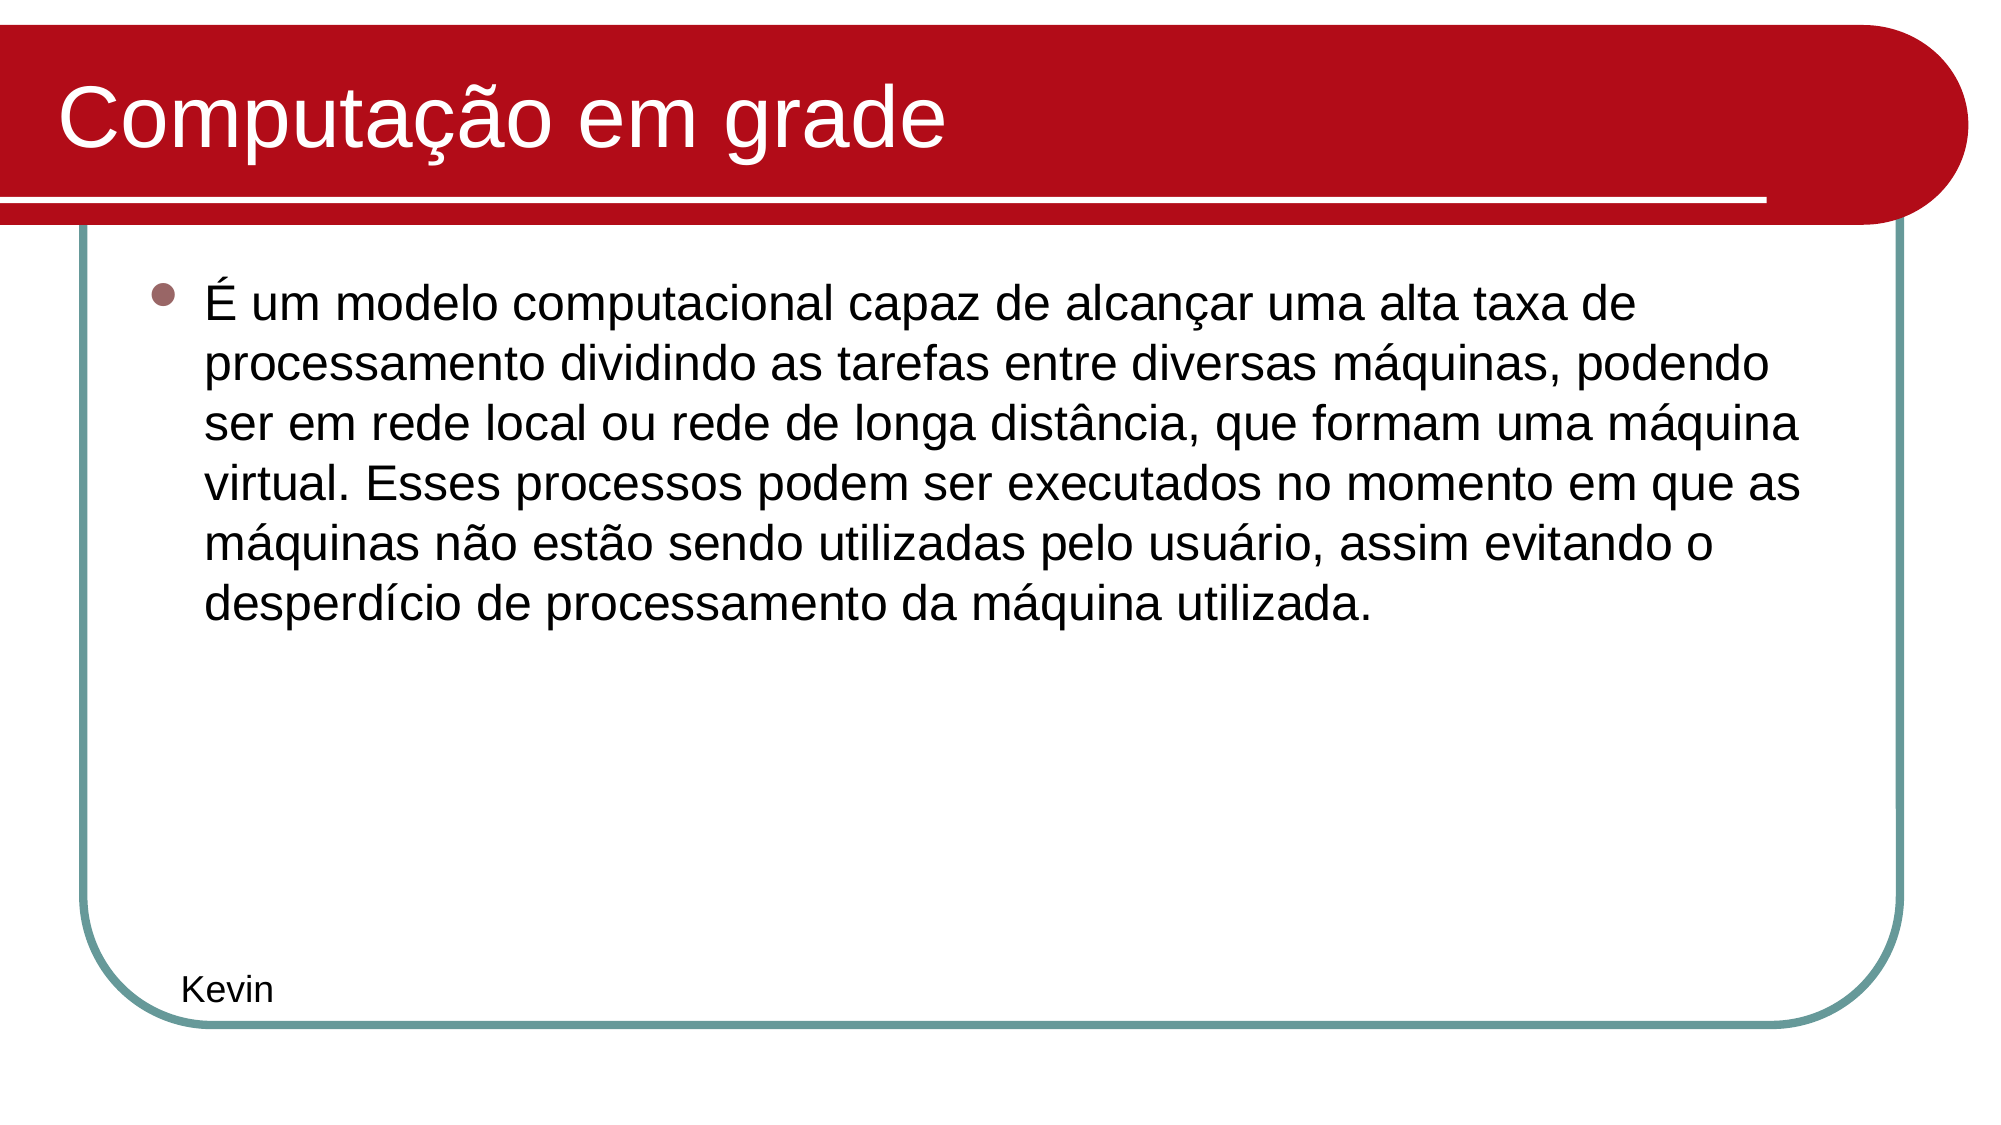

# Computação em grade
É um modelo computacional capaz de alcançar uma alta taxa de processamento dividindo as tarefas entre diversas máquinas, podendo ser em rede local ou rede de longa distância, que formam uma máquina virtual. Esses processos podem ser executados no momento em que as máquinas não estão sendo utilizadas pelo usuário, assim evitando o desperdício de processamento da máquina utilizada.
Kevin